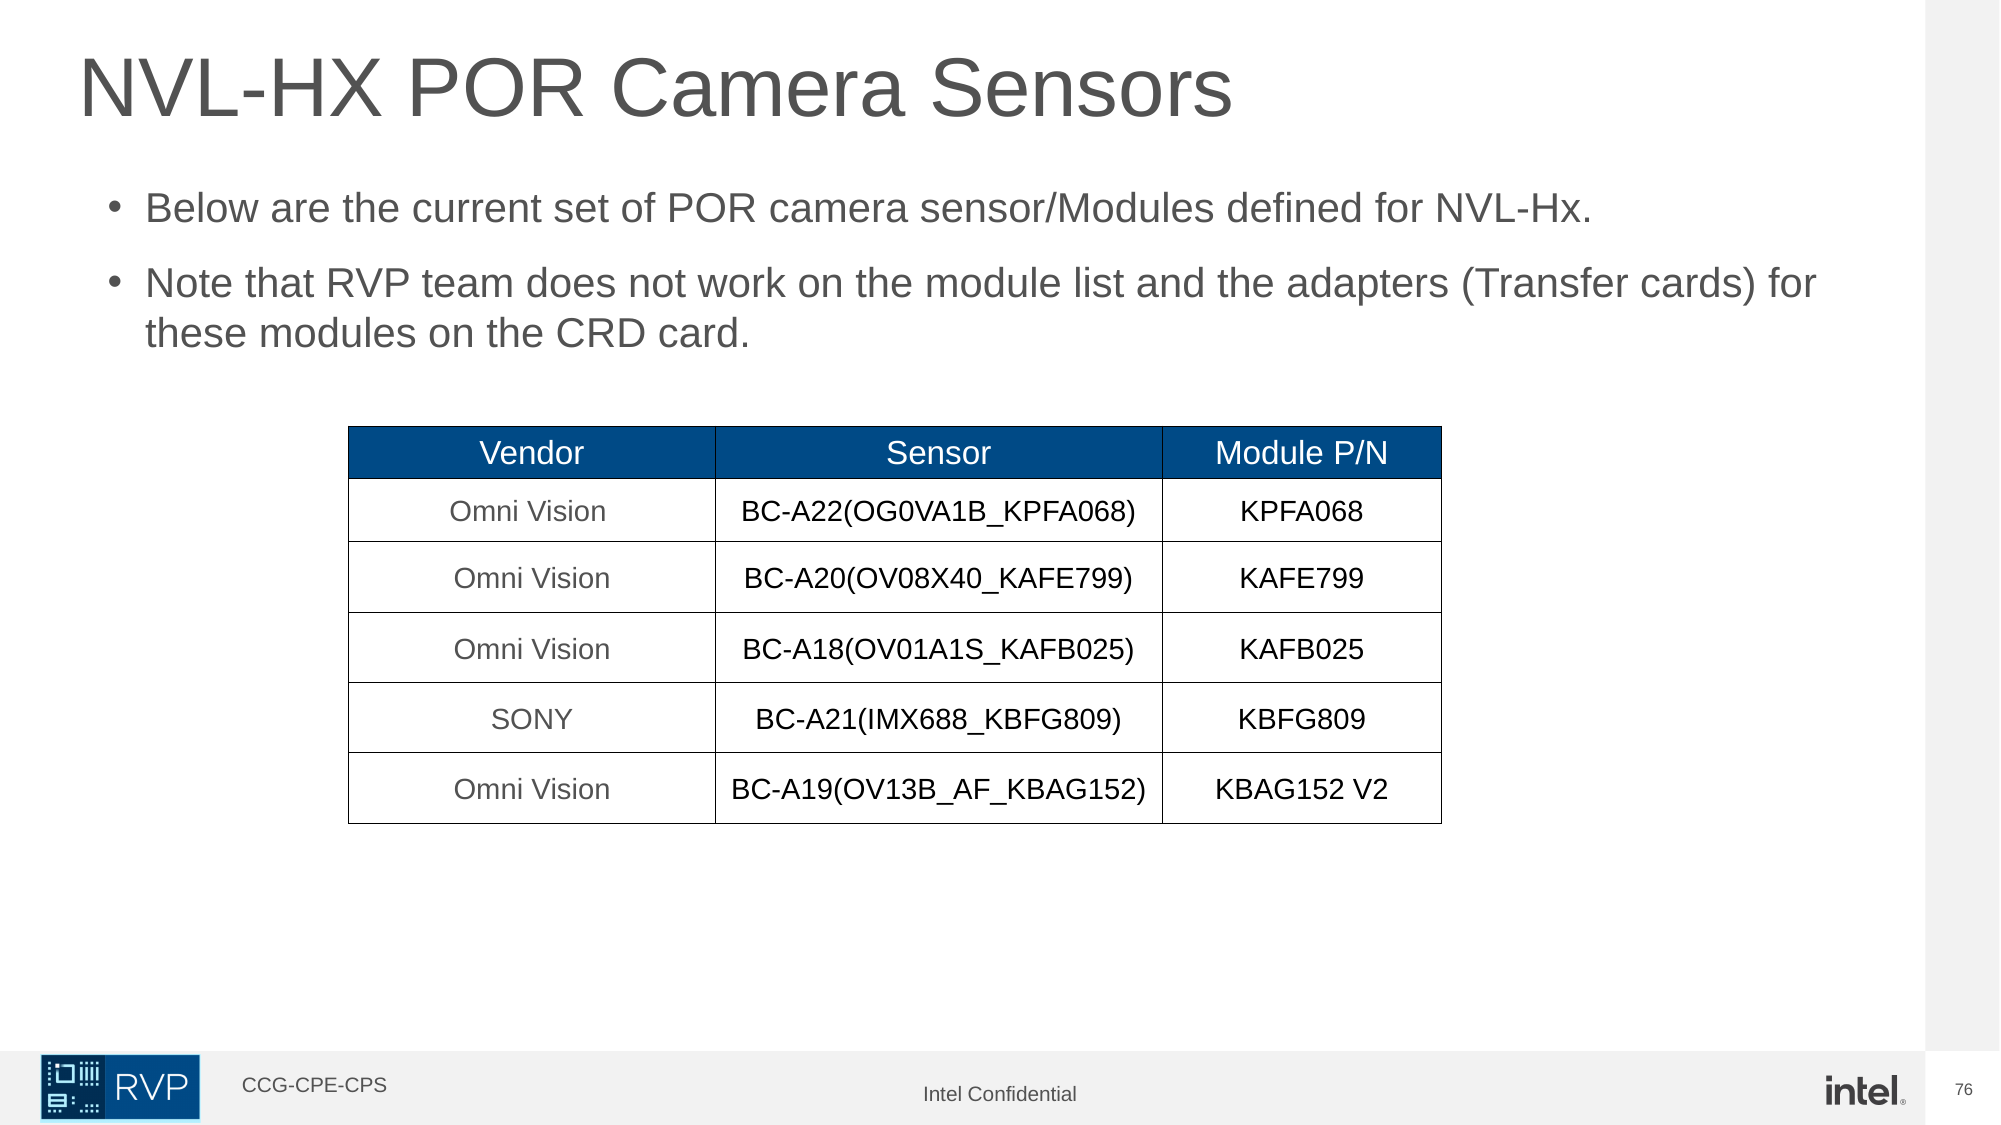

NVL-HX POR Camera Sensors
Below are the current set of POR camera sensor/Modules defined for NVL-Hx.
Note that RVP team does not work on the module list and the adapters (Transfer cards) for these modules on the CRD card.
| Vendor | Sensor | Module P/N |
| --- | --- | --- |
| Omni Vision | BC-A22(OG0VA1B\_KPFA068) | KPFA068 |
| Omni Vision | BC-A20(OV08X40\_KAFE799) | KAFE799 |
| Omni Vision | BC-A18(OV01A1S\_KAFB025) | KAFB025 |
| SONY | BC-A21(IMX688\_KBFG809) | KBFG809 |
| Omni Vision | BC-A19(OV13B\_AF\_KBAG152) | KBAG152 V2 |